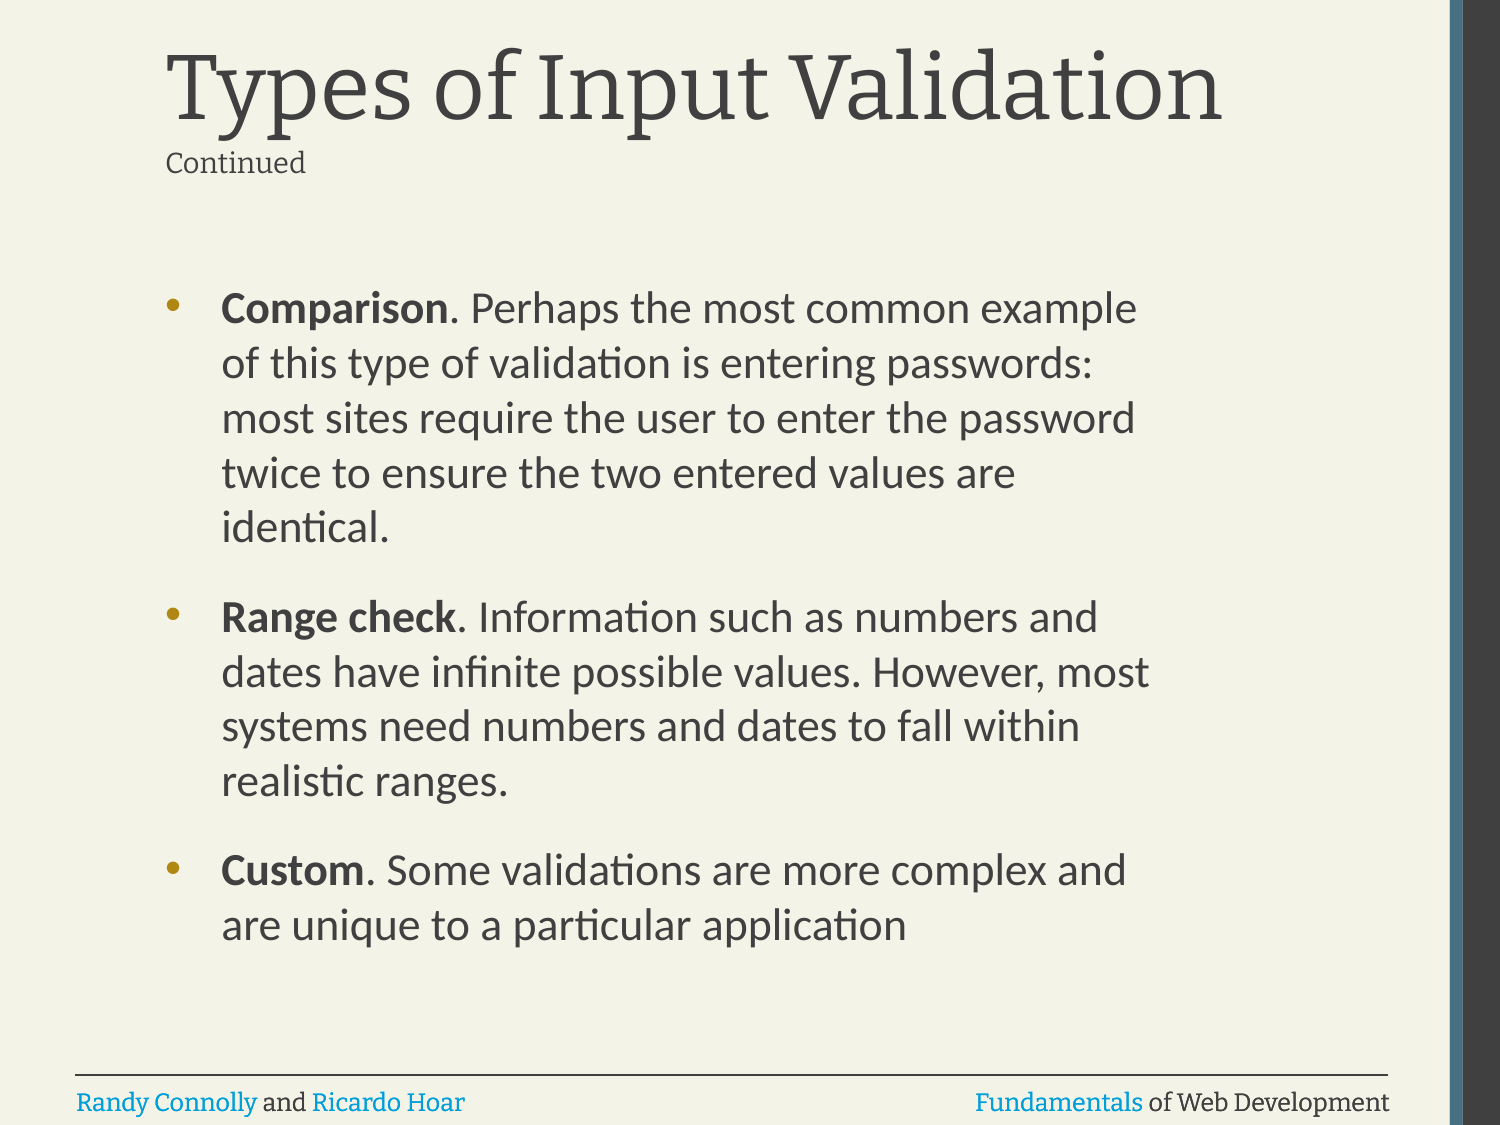

# Types of Input Validation
Continued
Comparison. Perhaps the most common example of this type of validation is entering passwords: most sites require the user to enter the password twice to ensure the two entered values are identical.
Range check. Information such as numbers and dates have infinite possible values. However, most systems need numbers and dates to fall within realistic ranges.
Custom. Some validations are more complex and are unique to a particular application